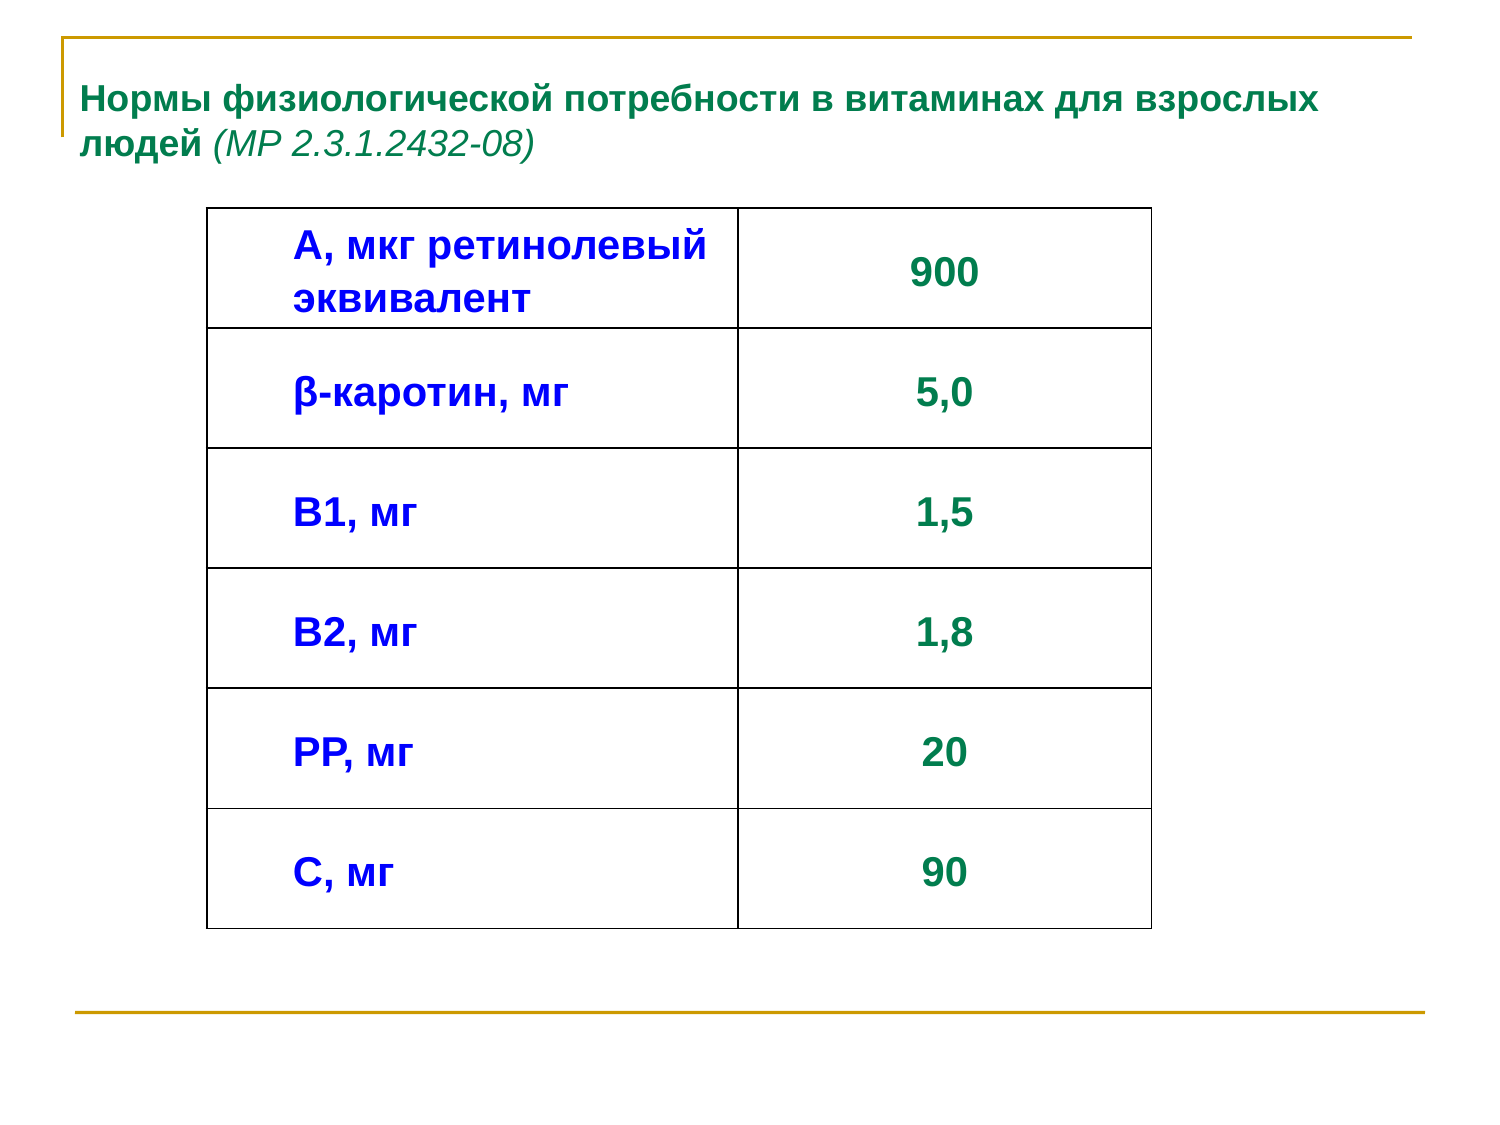

Нормы физиологической потребности в витаминах для взрослых людей (МР 2.3.1.2432-08)
| А, мкг ретинолевый эквивалент | 900 |
| --- | --- |
| β-каротин, мг | 5,0 |
| В1, мг | 1,5 |
| В2, мг | 1,8 |
| РР, мг | 20 |
| С, мг | 90 |